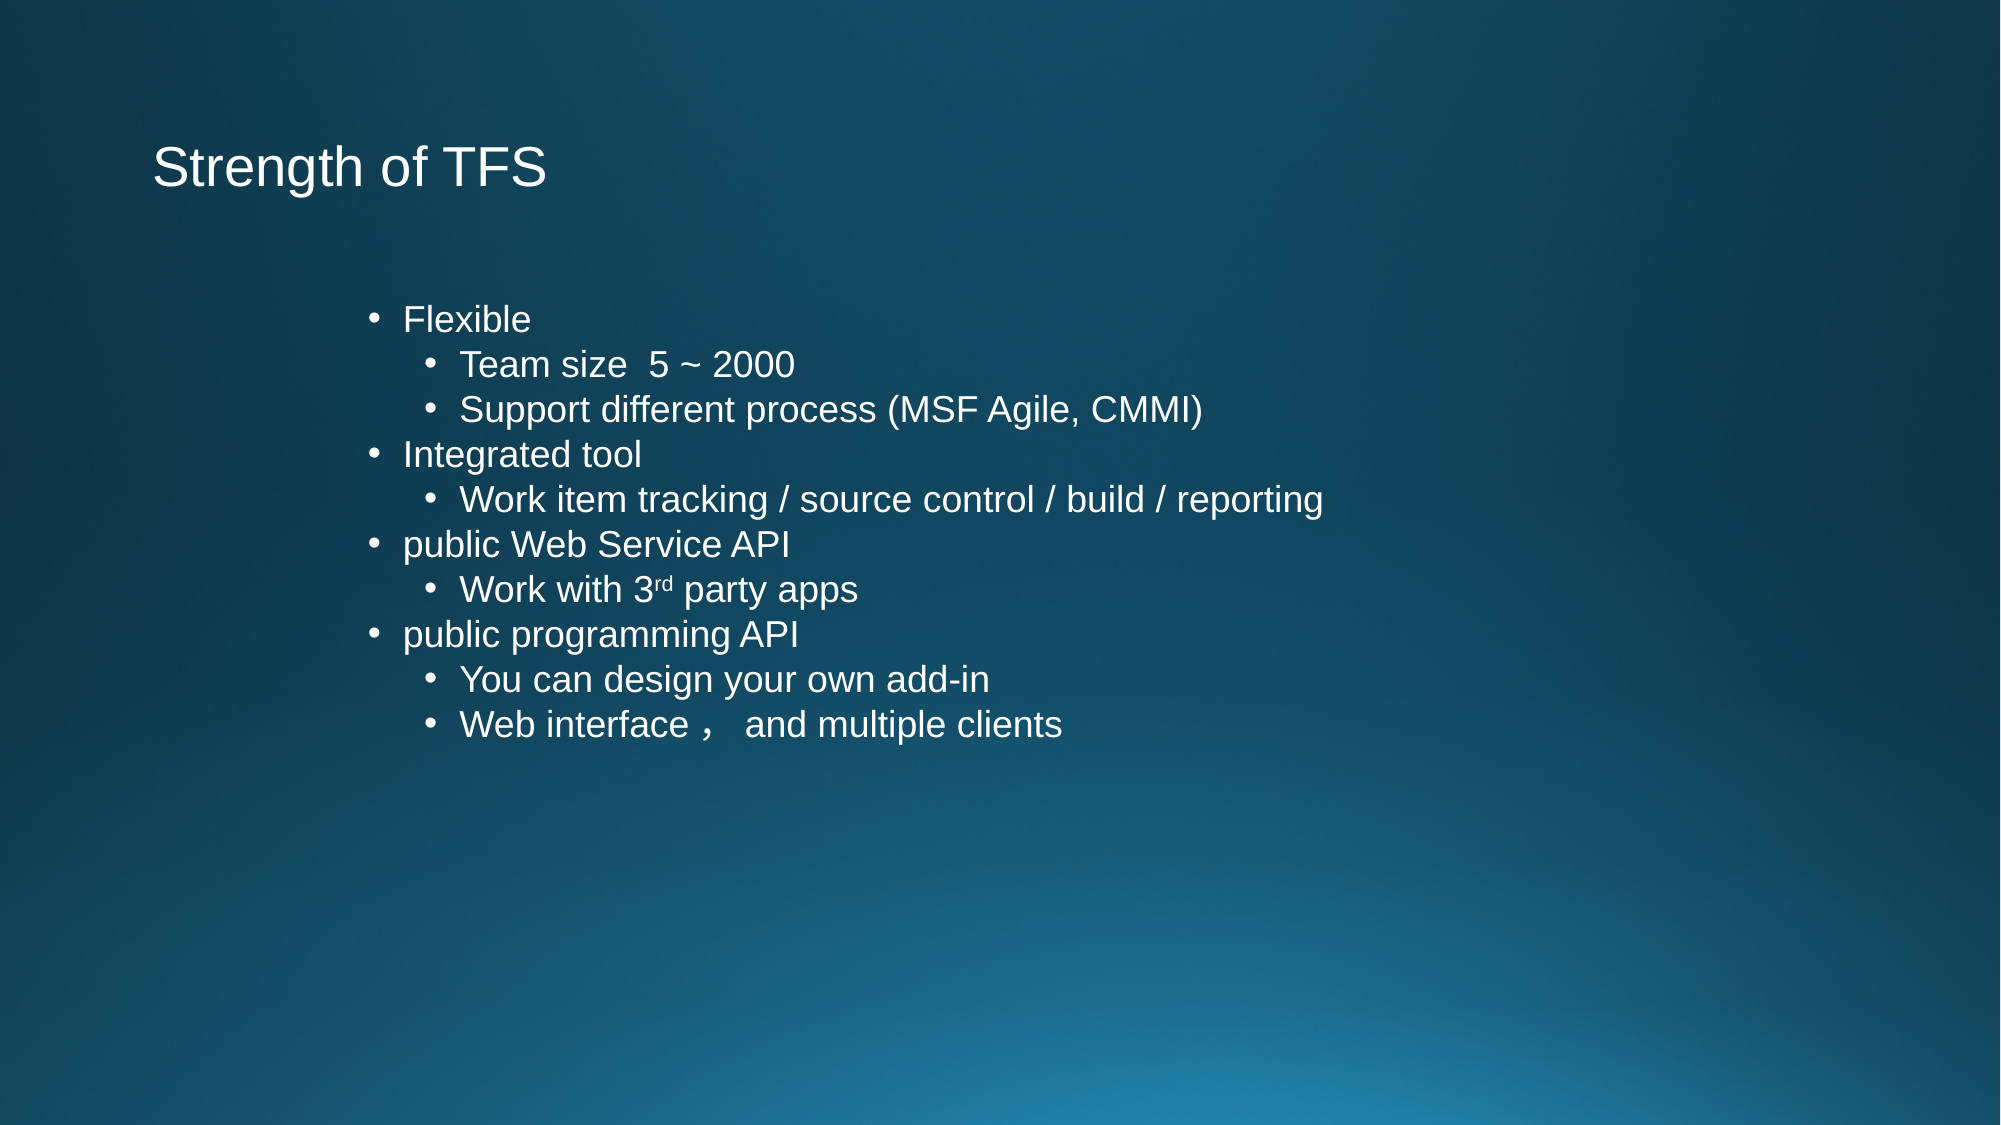

# Strength of TFS
Flexible
Team size  5 ~ 2000
Support different process (MSF Agile, CMMI)
Integrated tool
Work item tracking / source control / build / reporting
public Web Service API
Work with 3rd party apps
public programming API
You can design your own add-in
Web interface，and multiple clients